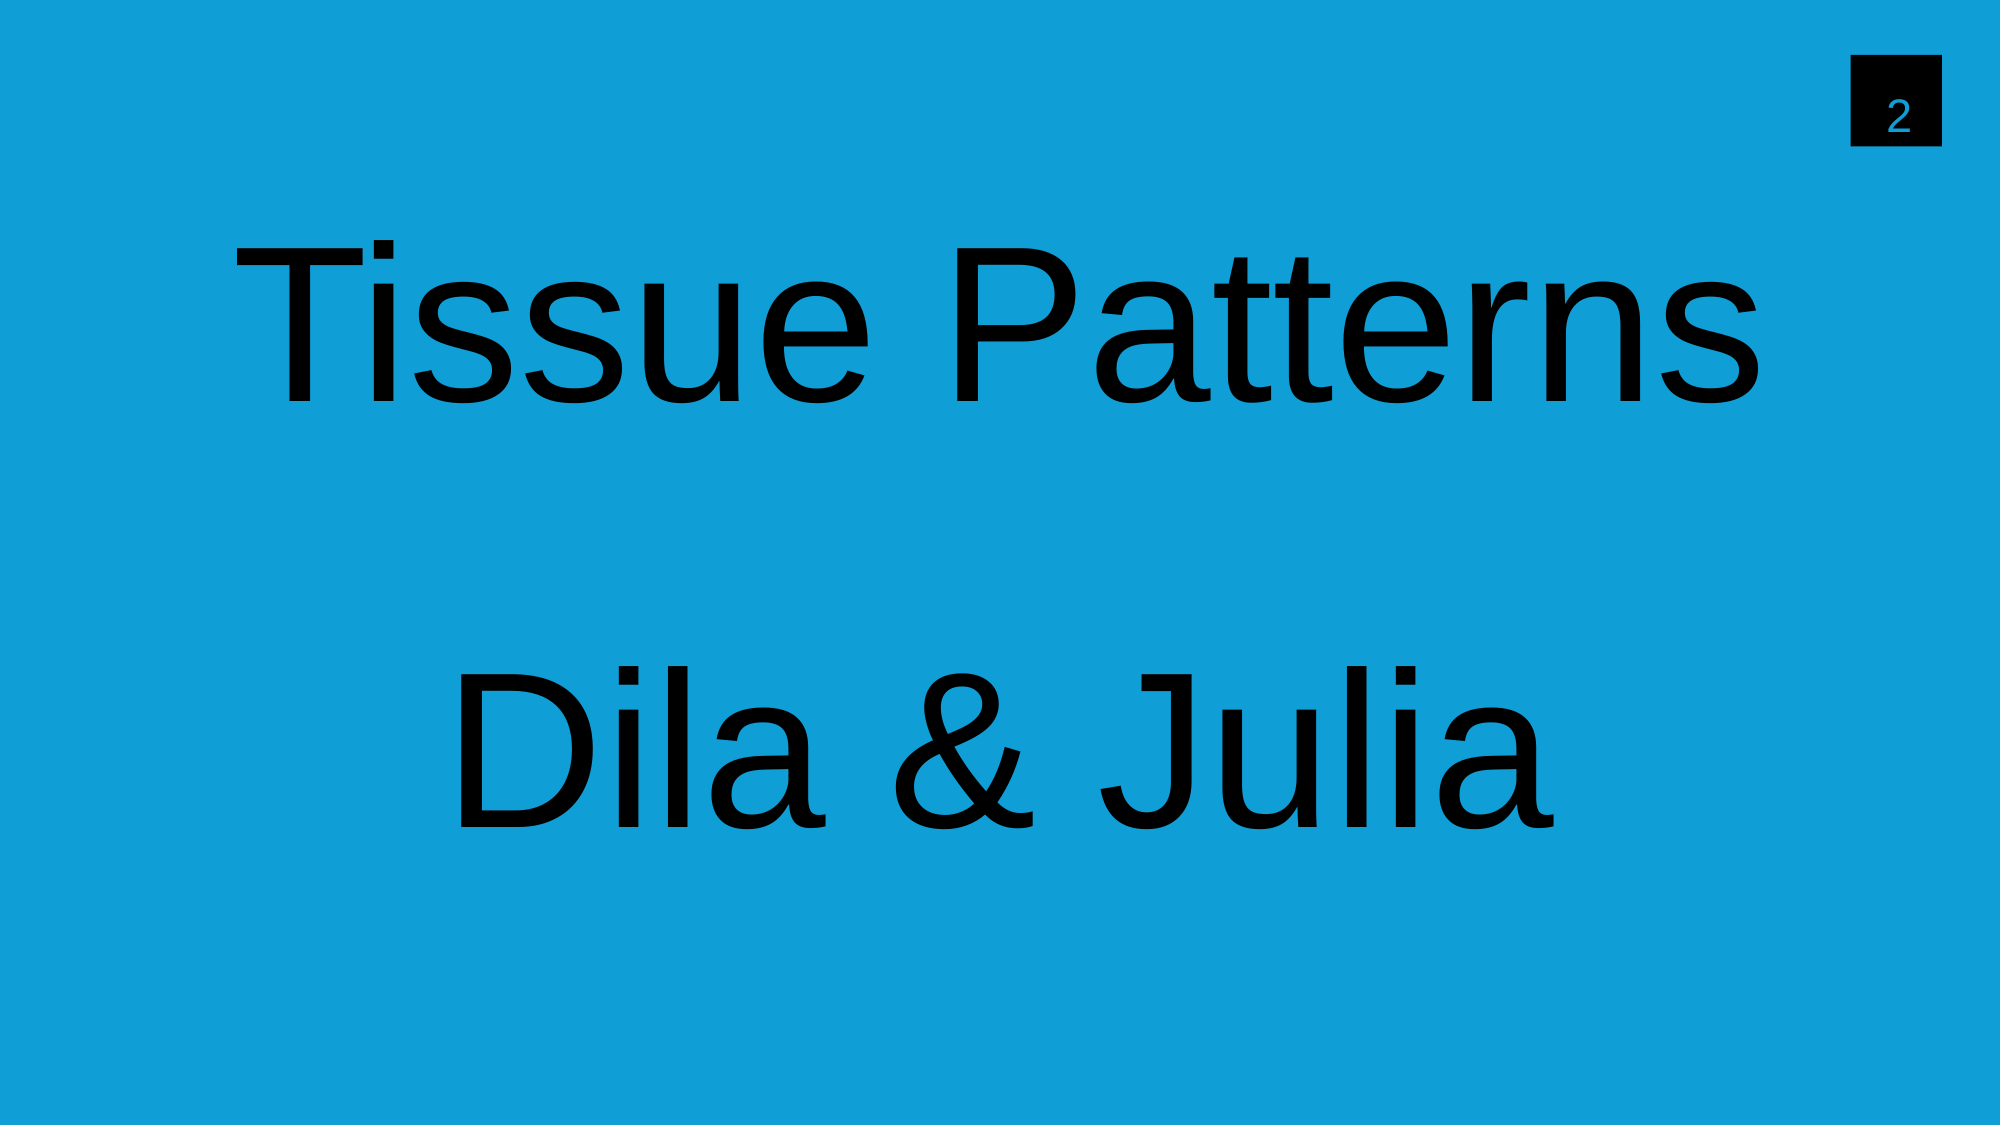

2

# Tissue Patterns

Dila & Julia